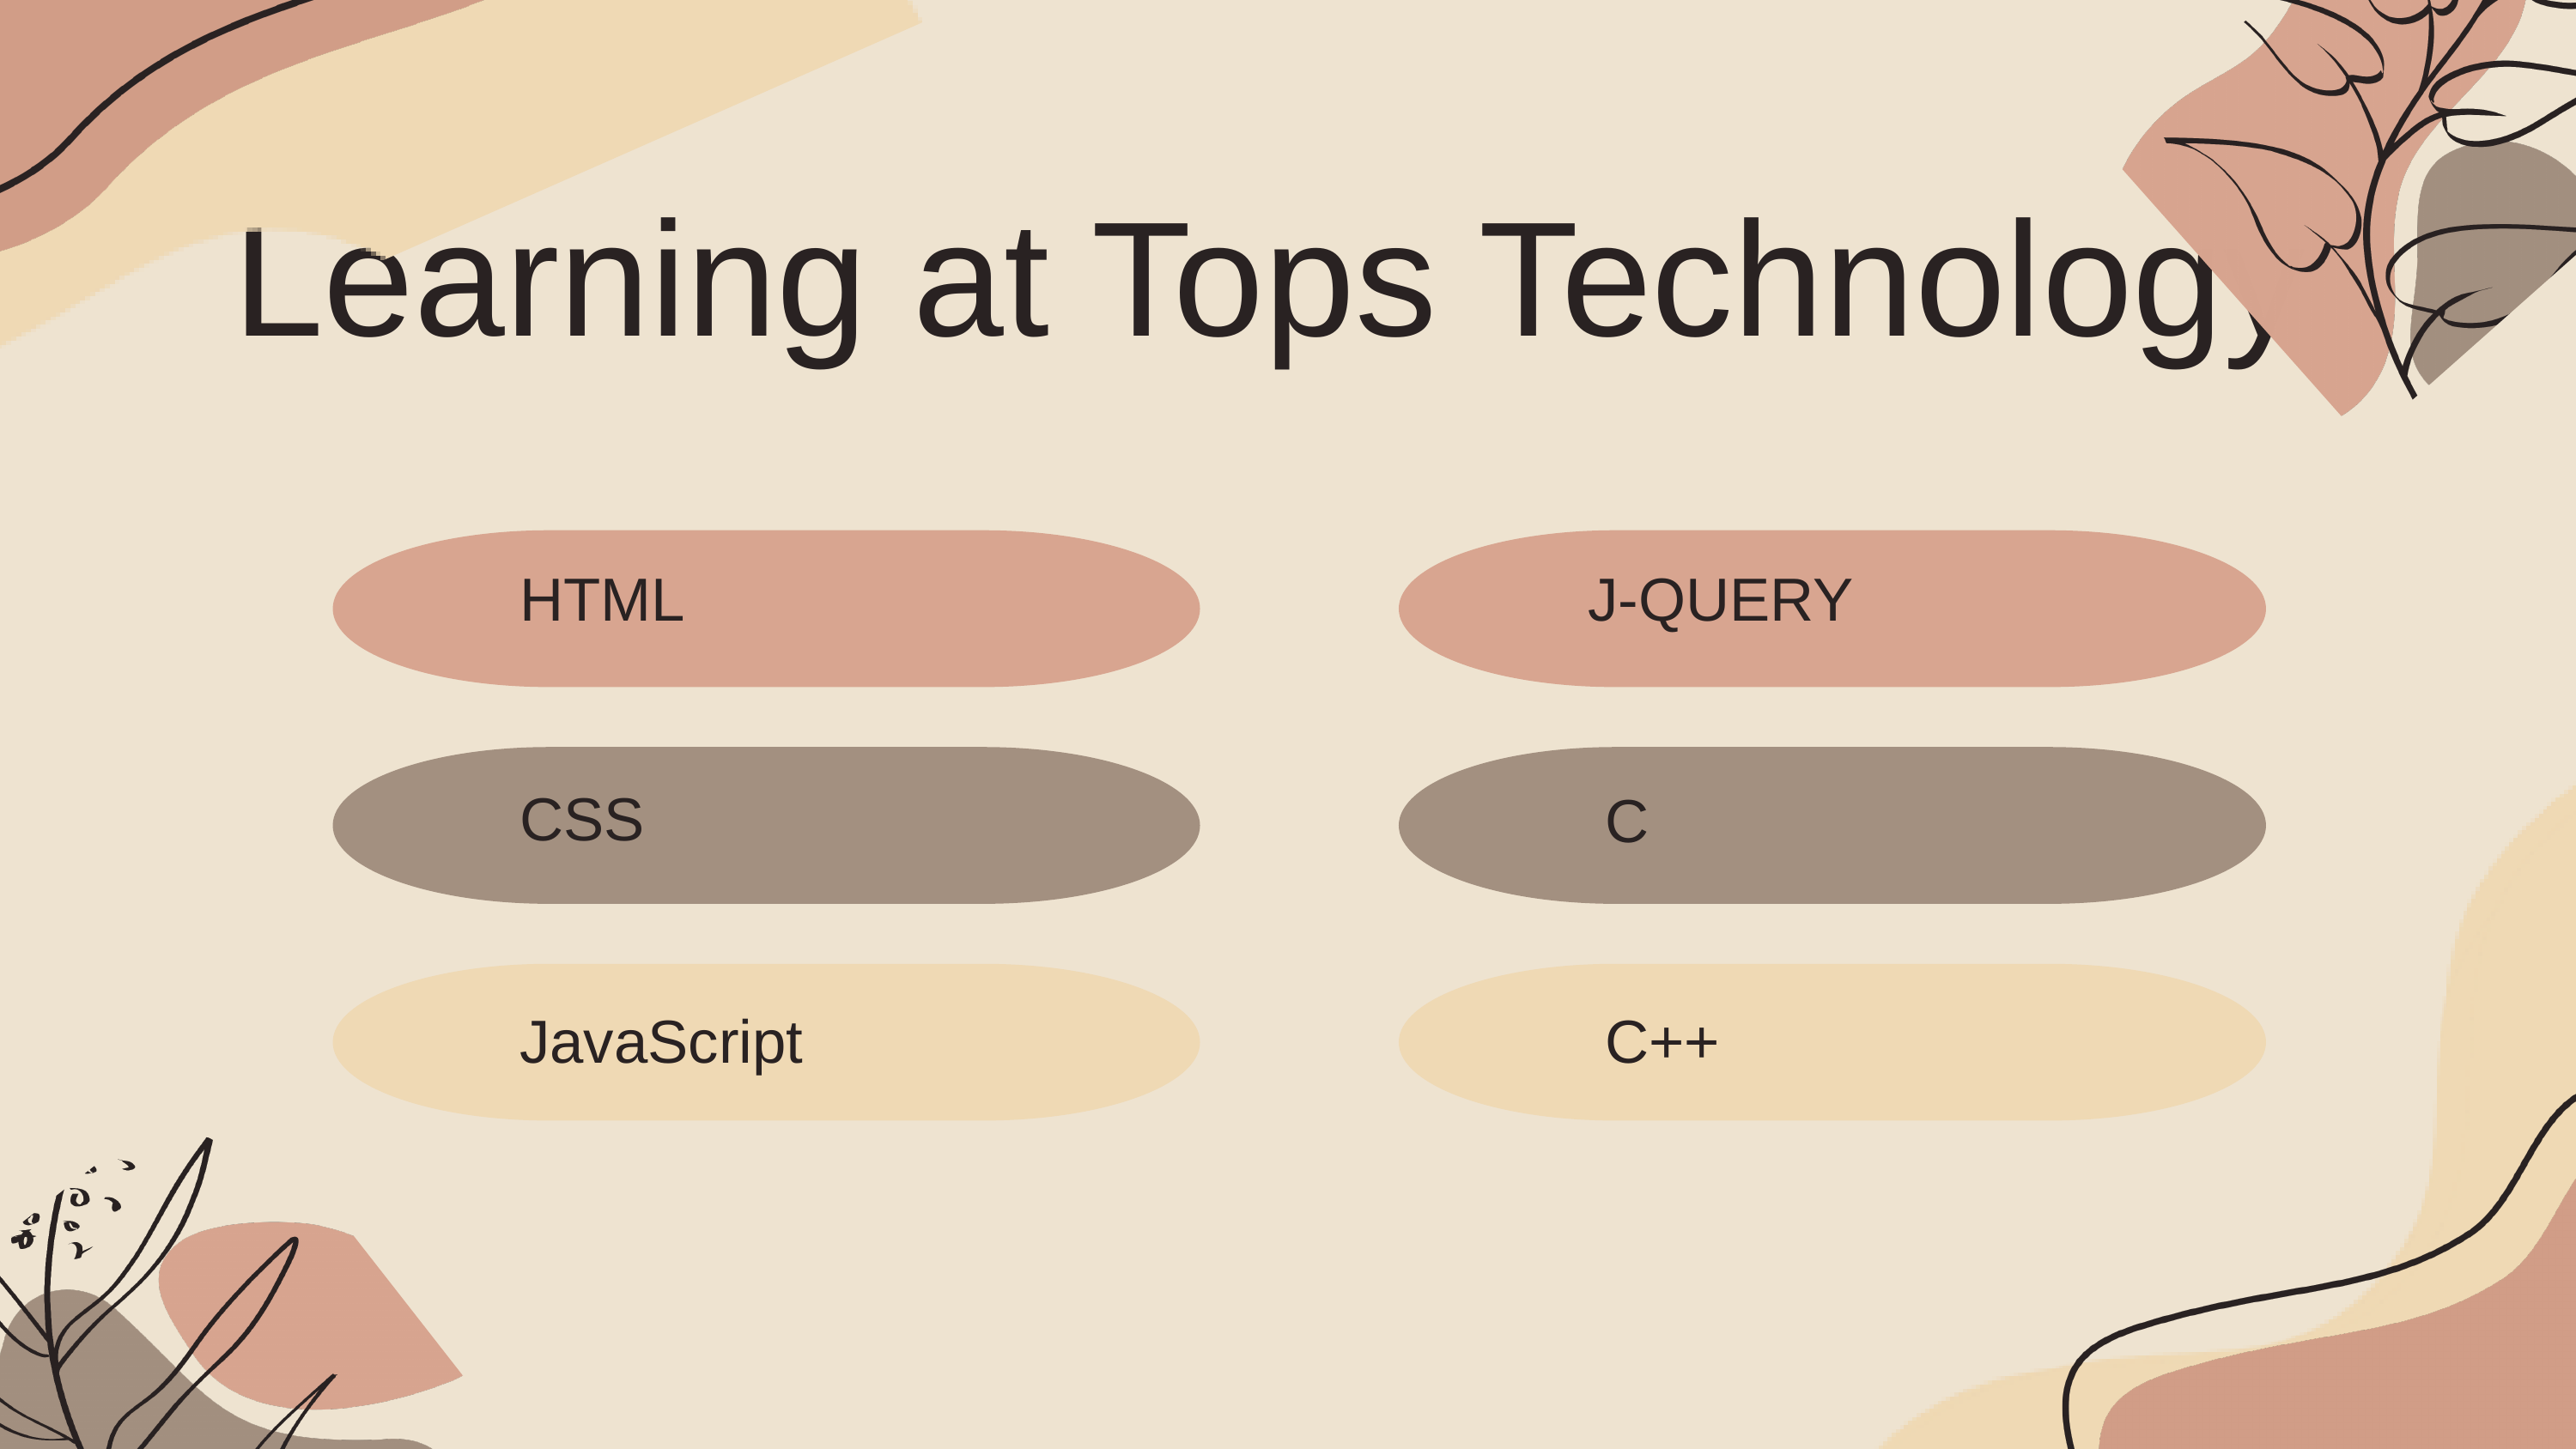

Learning at Tops Technology

HTML
J-QUERY

CSS
 C

JavaScript
 C++